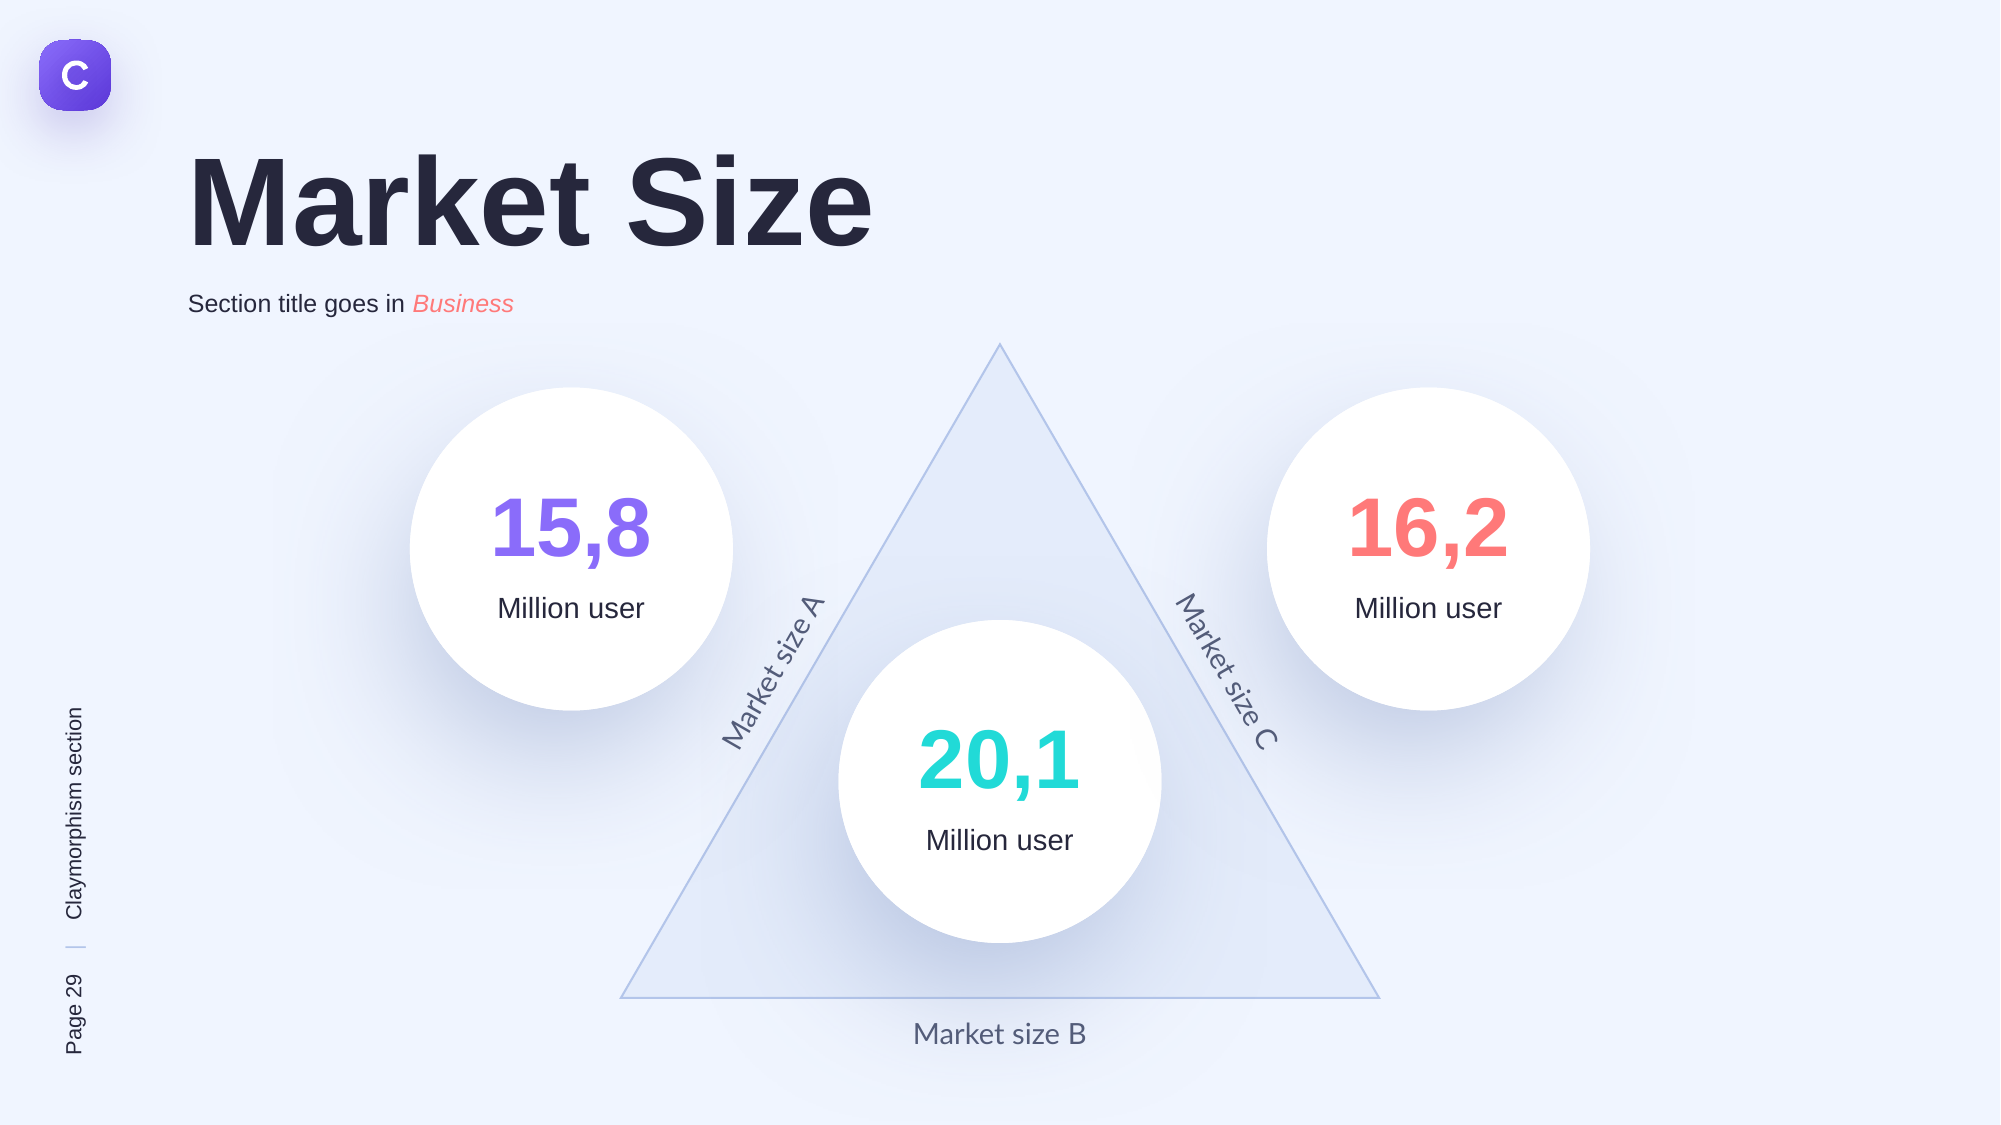

Market Size
Section title goes in Business

15,8
Million user
16,2
Million user

Market size A
Market size C
20,1
Million user
Market size B